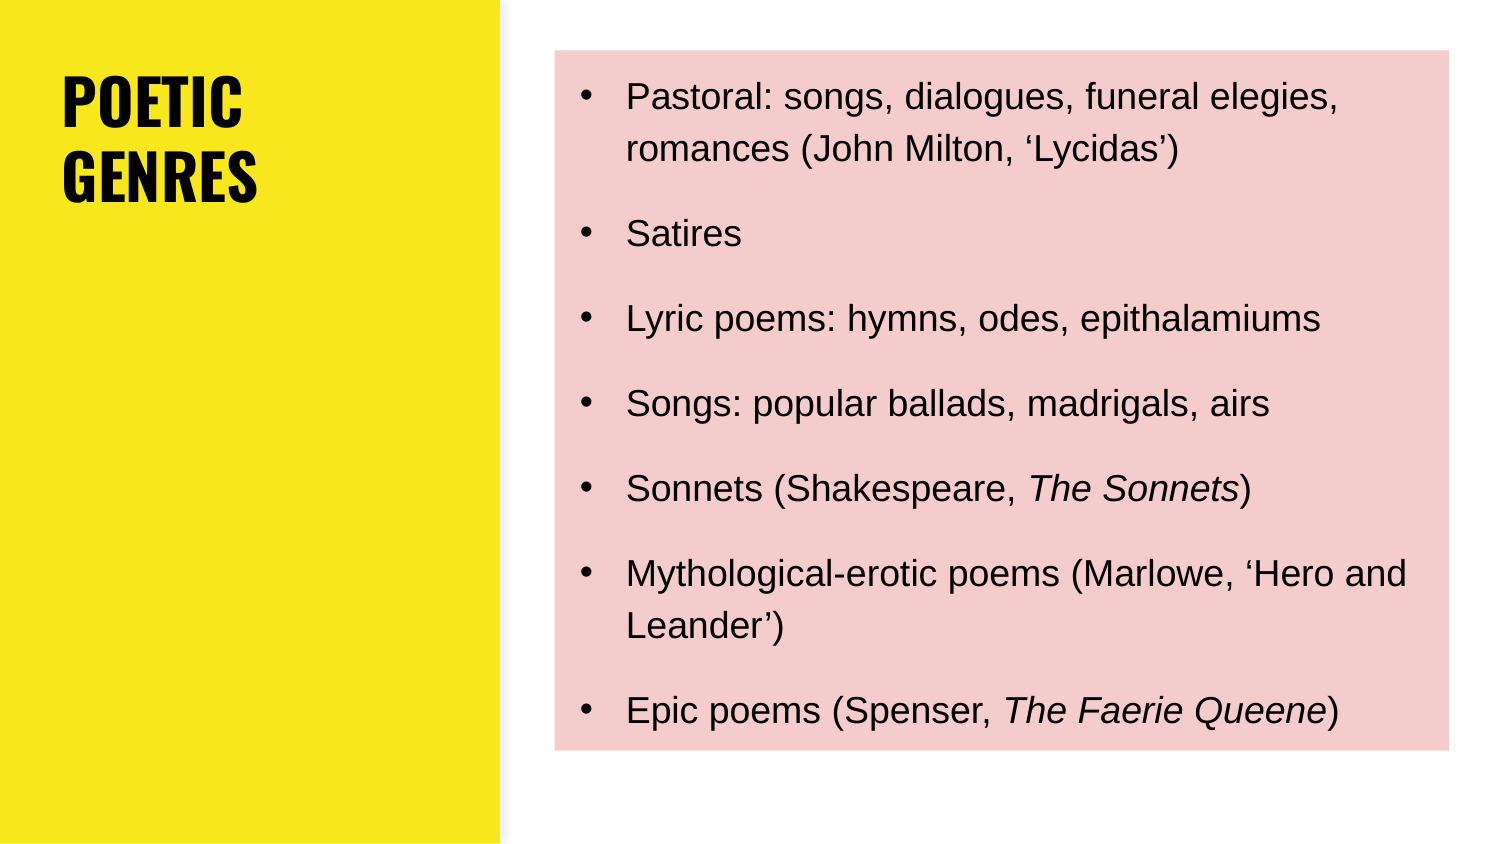

# POETIC GENRES
Pastoral: songs, dialogues, funeral elegies, romances (John Milton, ‘Lycidas’)
Satires
Lyric poems: hymns, odes, epithalamiums
Songs: popular ballads, madrigals, airs
Sonnets (Shakespeare, The Sonnets)
Mythological-erotic poems (Marlowe, ‘Hero and Leander’)
Epic poems (Spenser, The Faerie Queene)